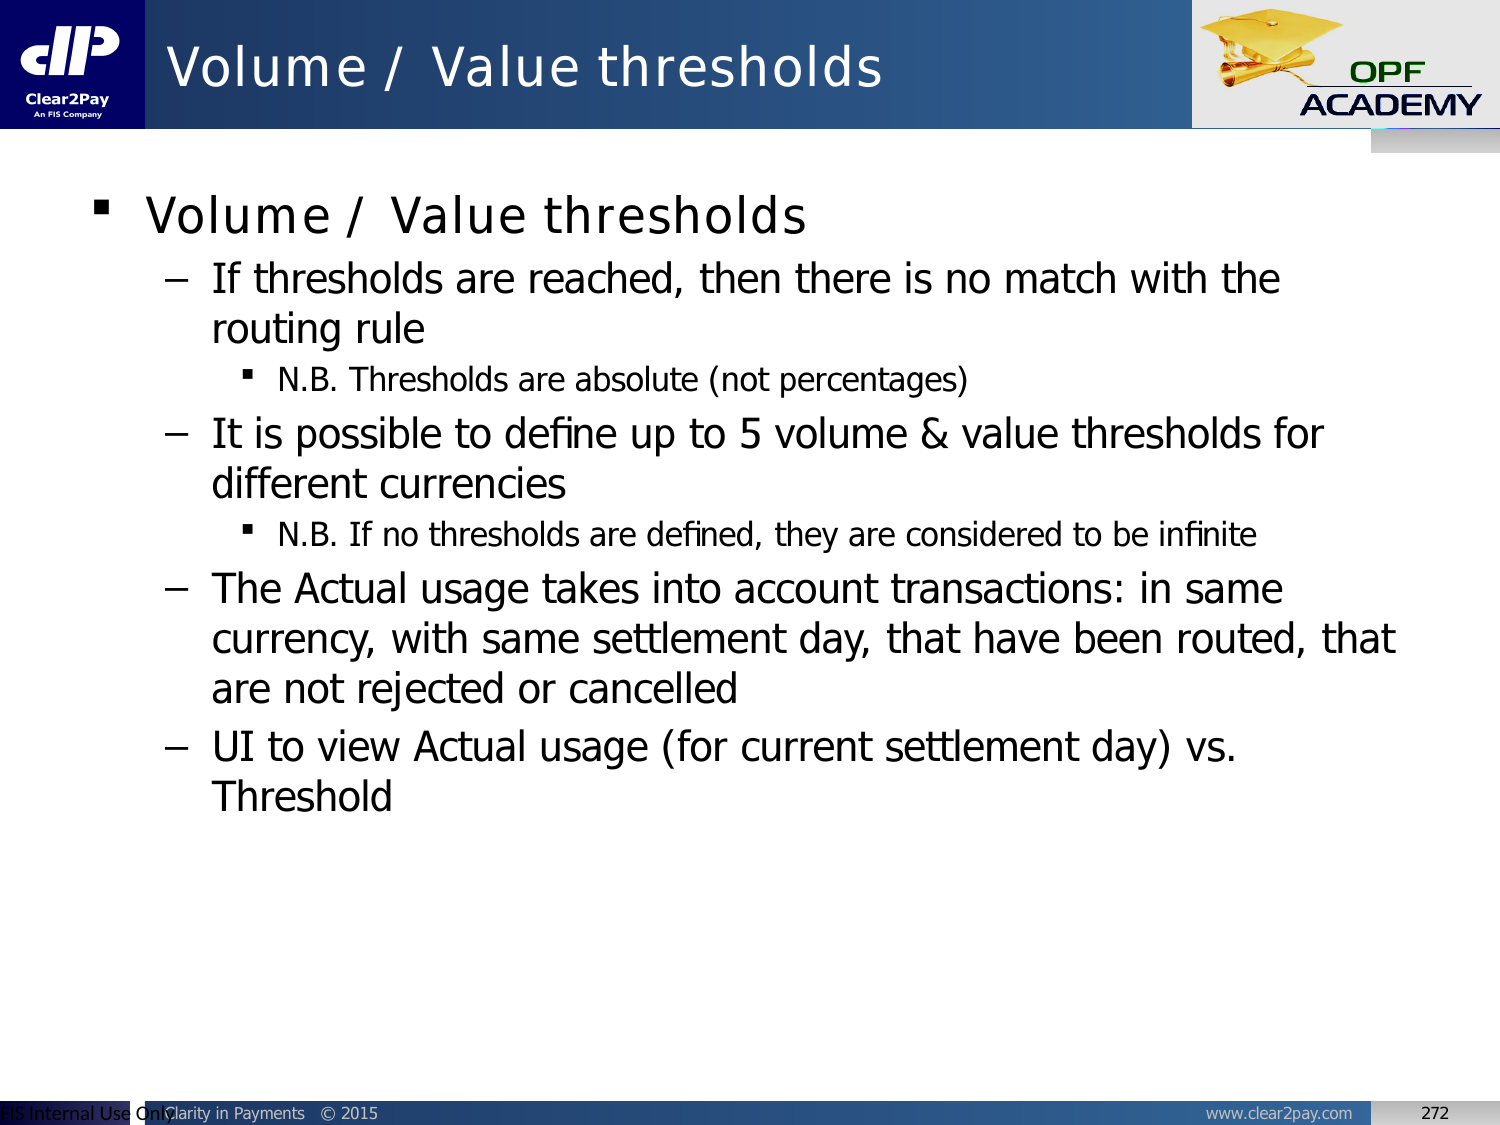

# Volume / Value thresholds
Volume / Value thresholds
If thresholds are reached, then there is no match with the routing rule
N.B. Thresholds are absolute (not percentages)
It is possible to define up to 5 volume & value thresholds for different currencies
N.B. If no thresholds are defined, they are considered to be infinite
The Actual usage takes into account transactions: in same currency, with same settlement day, that have been routed, that are not rejected or cancelled
UI to view Actual usage (for current settlement day) vs. Threshold